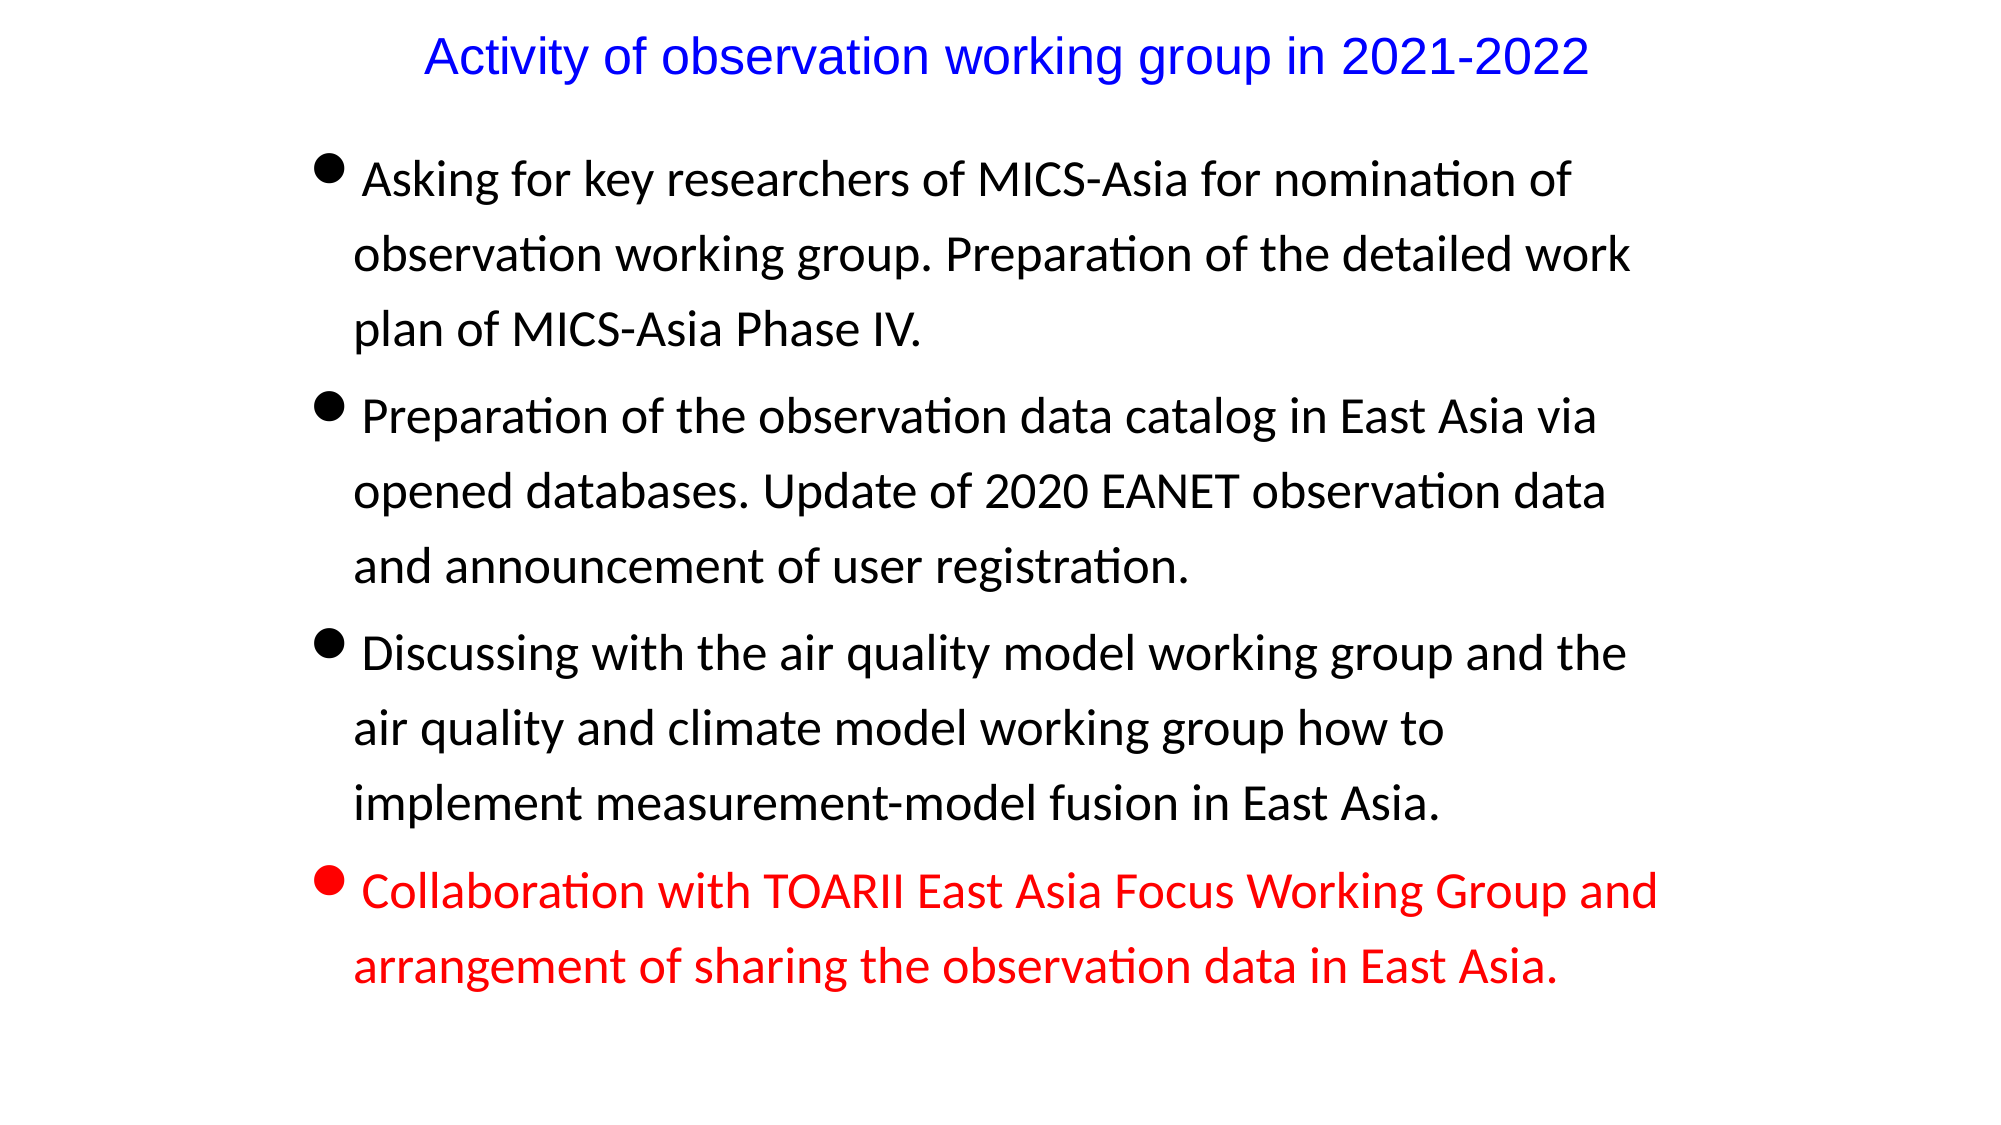

Activity of observation working group in 2021-2022
Asking for key researchers of MICS-Asia for nomination of observation working group. Preparation of the detailed work plan of MICS-Asia Phase IV.
Preparation of the observation data catalog in East Asia via opened databases. Update of 2020 EANET observation data and announcement of user registration.
Discussing with the air quality model working group and the air quality and climate model working group how to implement measurement-model fusion in East Asia.
Collaboration with TOARII East Asia Focus Working Group and arrangement of sharing the observation data in East Asia.